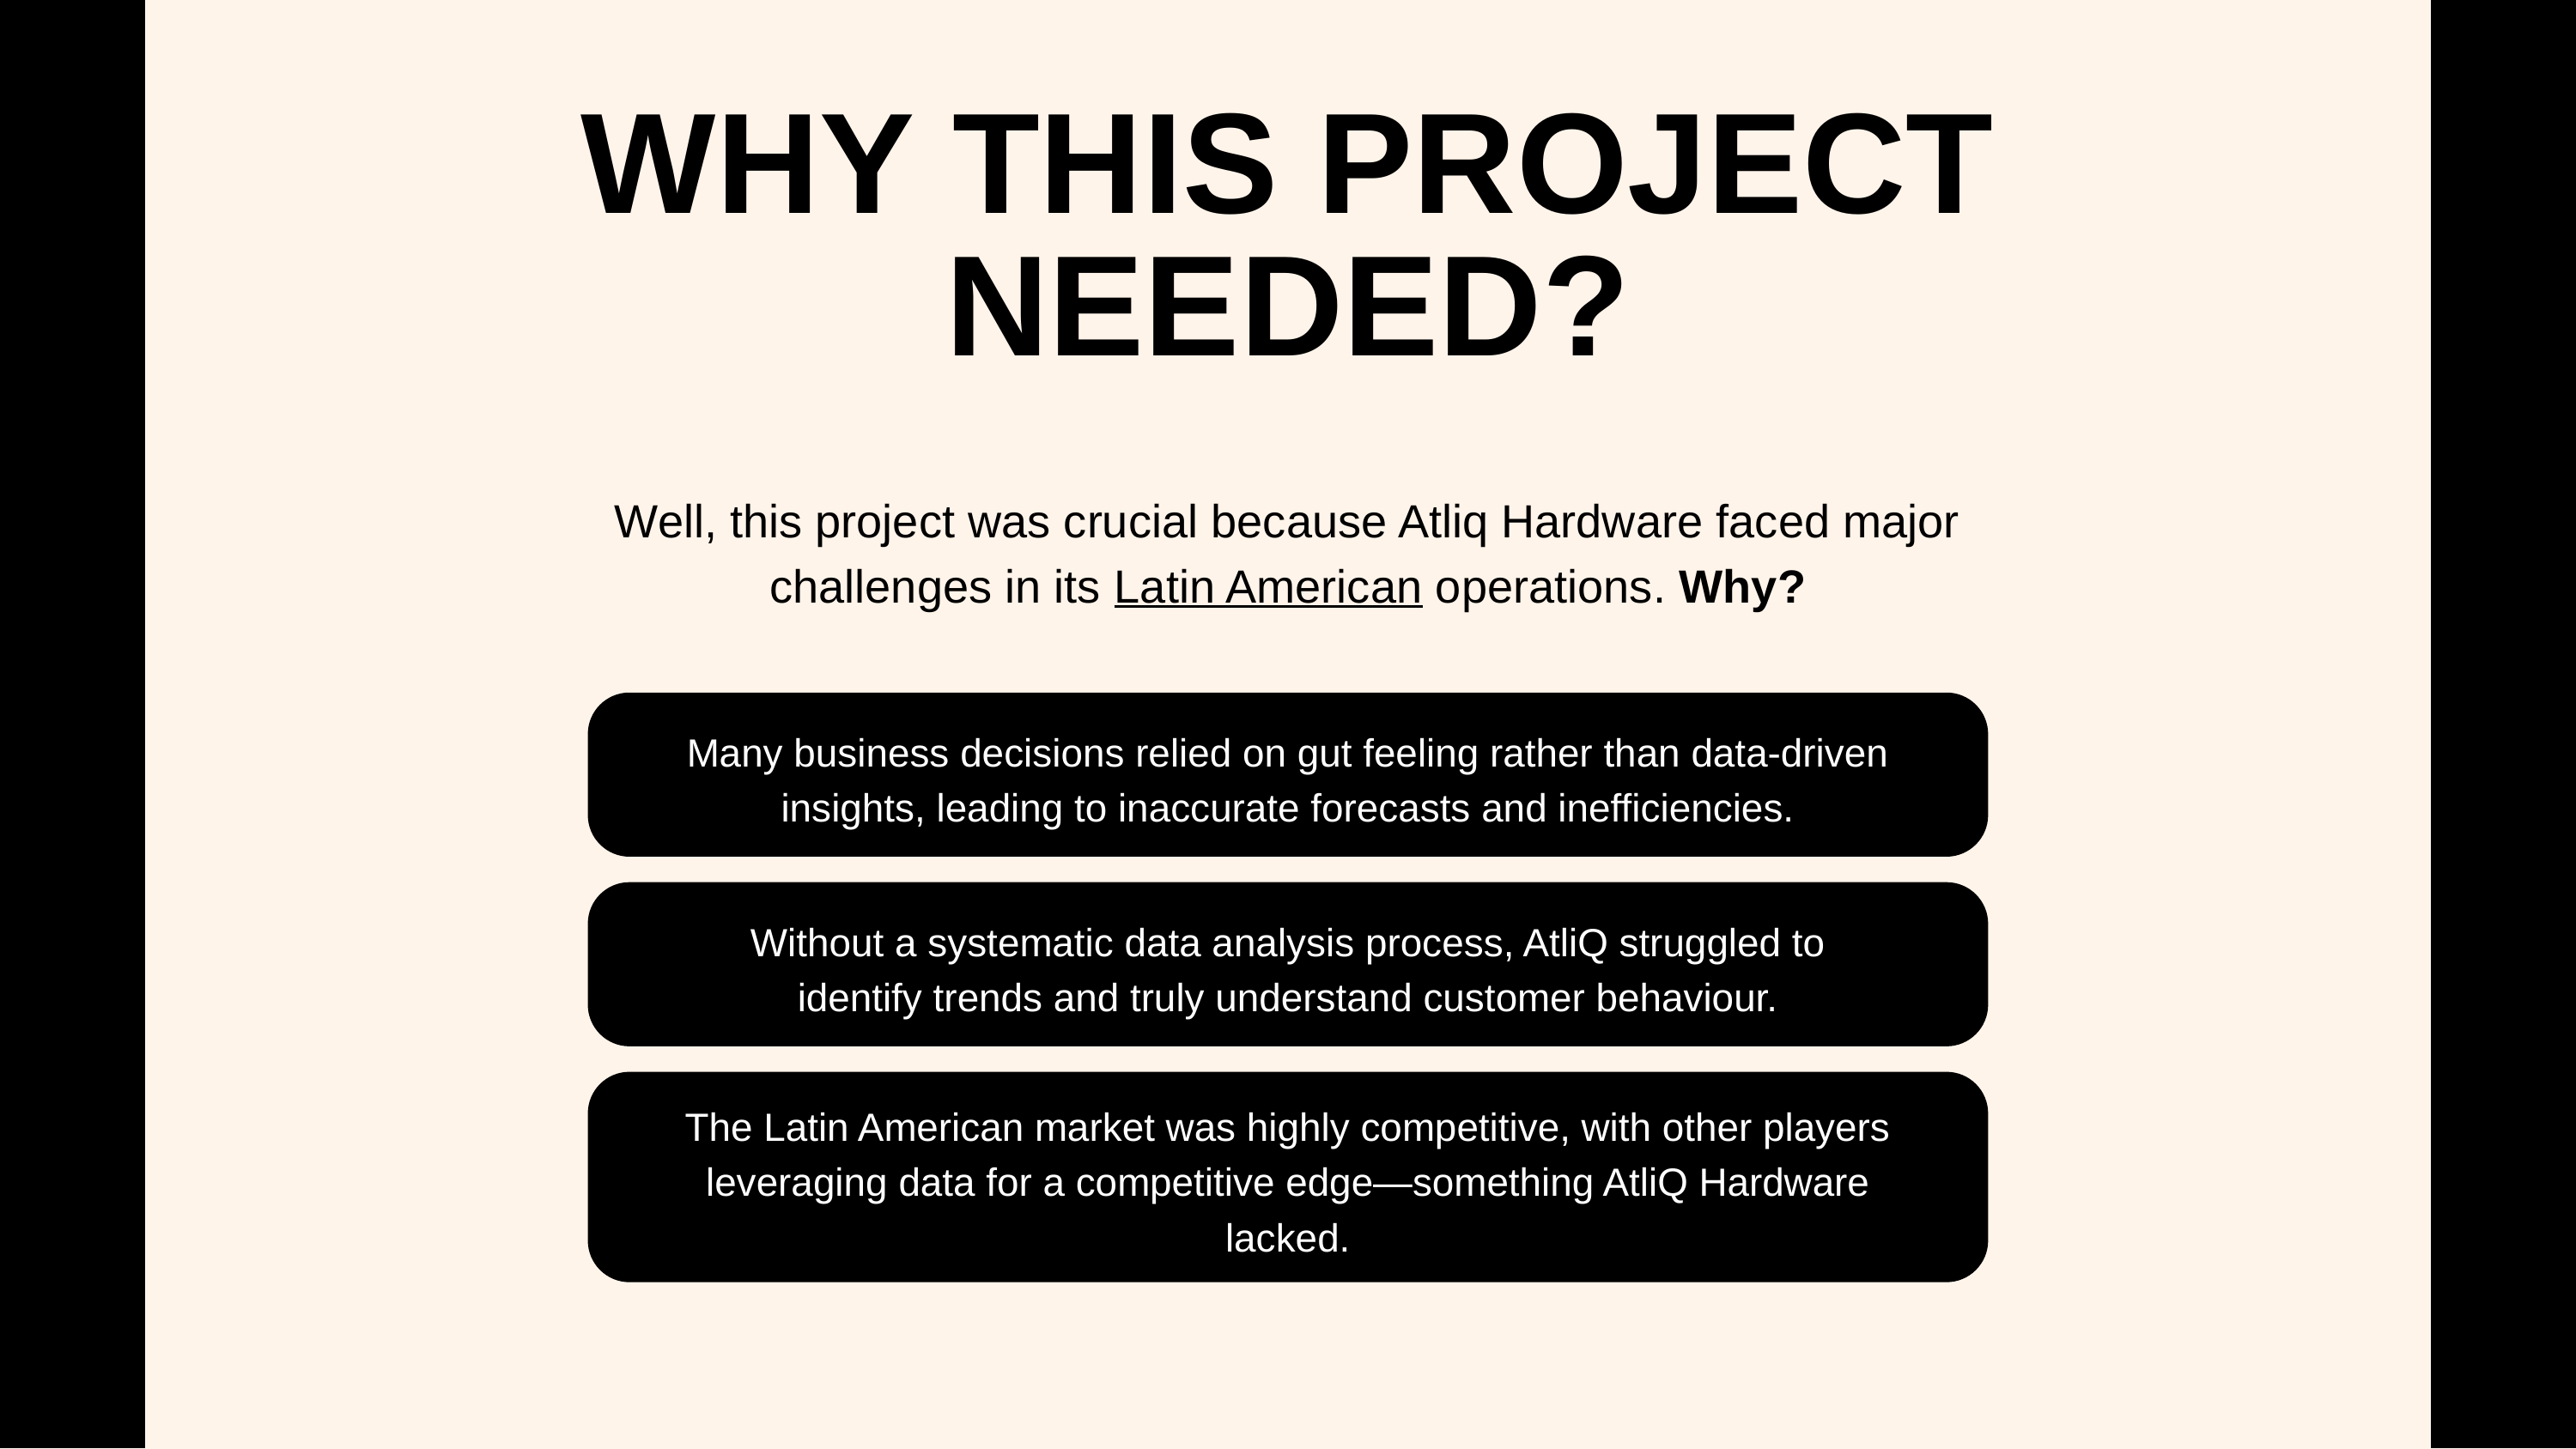

WHY THIS PROJECT NEEDED?
Well, this project was crucial because Atliq Hardware faced major challenges in its Latin American operations. Why?

Many business decisions relied on gut feeling rather than data-driven insights, leading to inaccurate forecasts and inefficiencies.

Without a systematic data analysis process, AtliQ struggled to identify trends and truly understand customer behaviour.

The Latin American market was highly competitive, with other players leveraging data for a competitive edge—something AtliQ Hardware lacked.